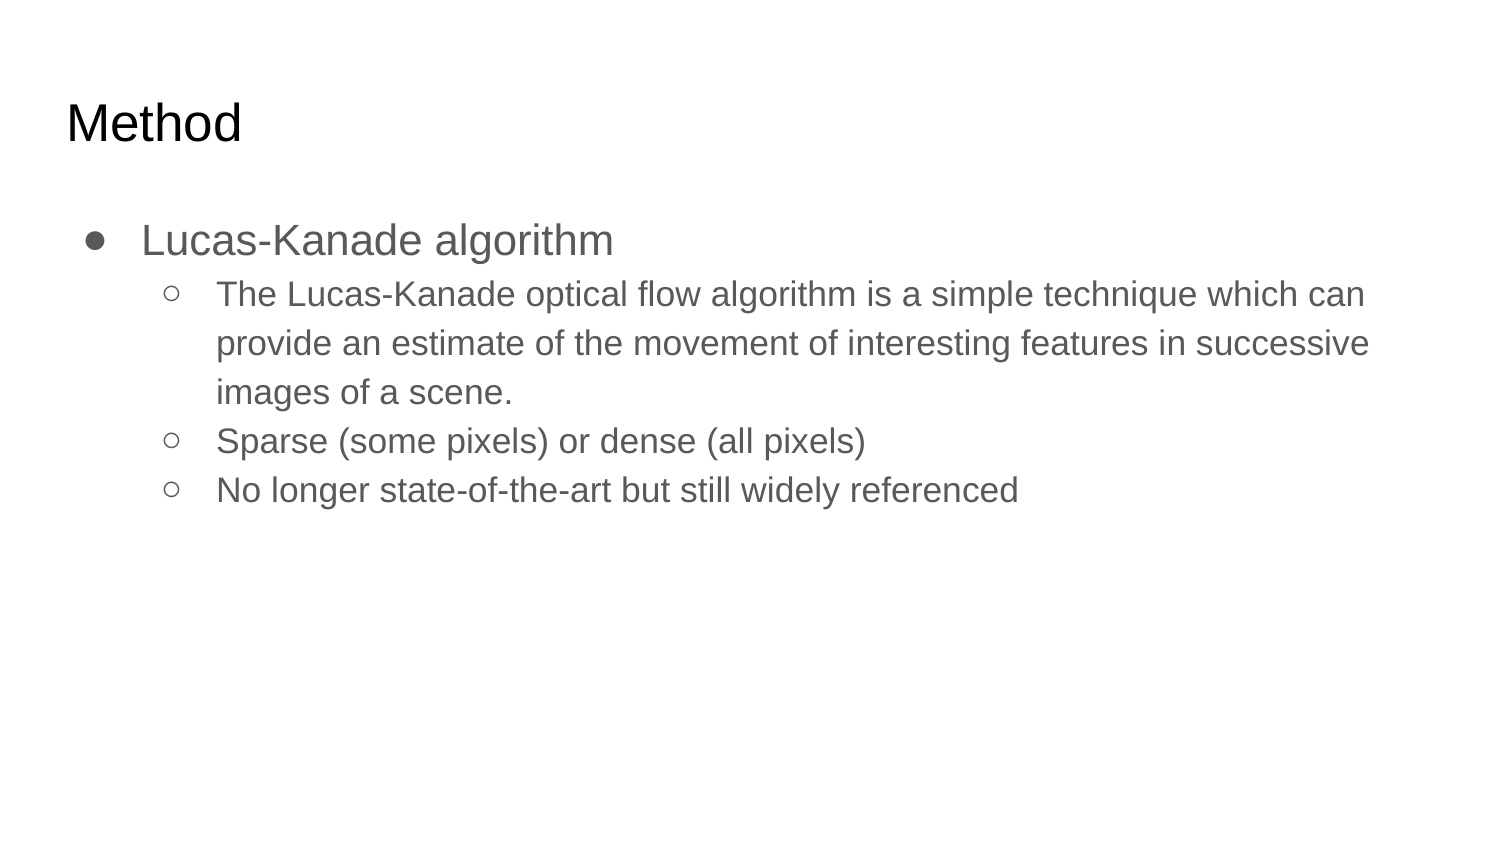

# Method
Lucas-Kanade algorithm
The Lucas-Kanade optical flow algorithm is a simple technique which can provide an estimate of the movement of interesting features in successive images of a scene.
Sparse (some pixels) or dense (all pixels)
No longer state-of-the-art but still widely referenced